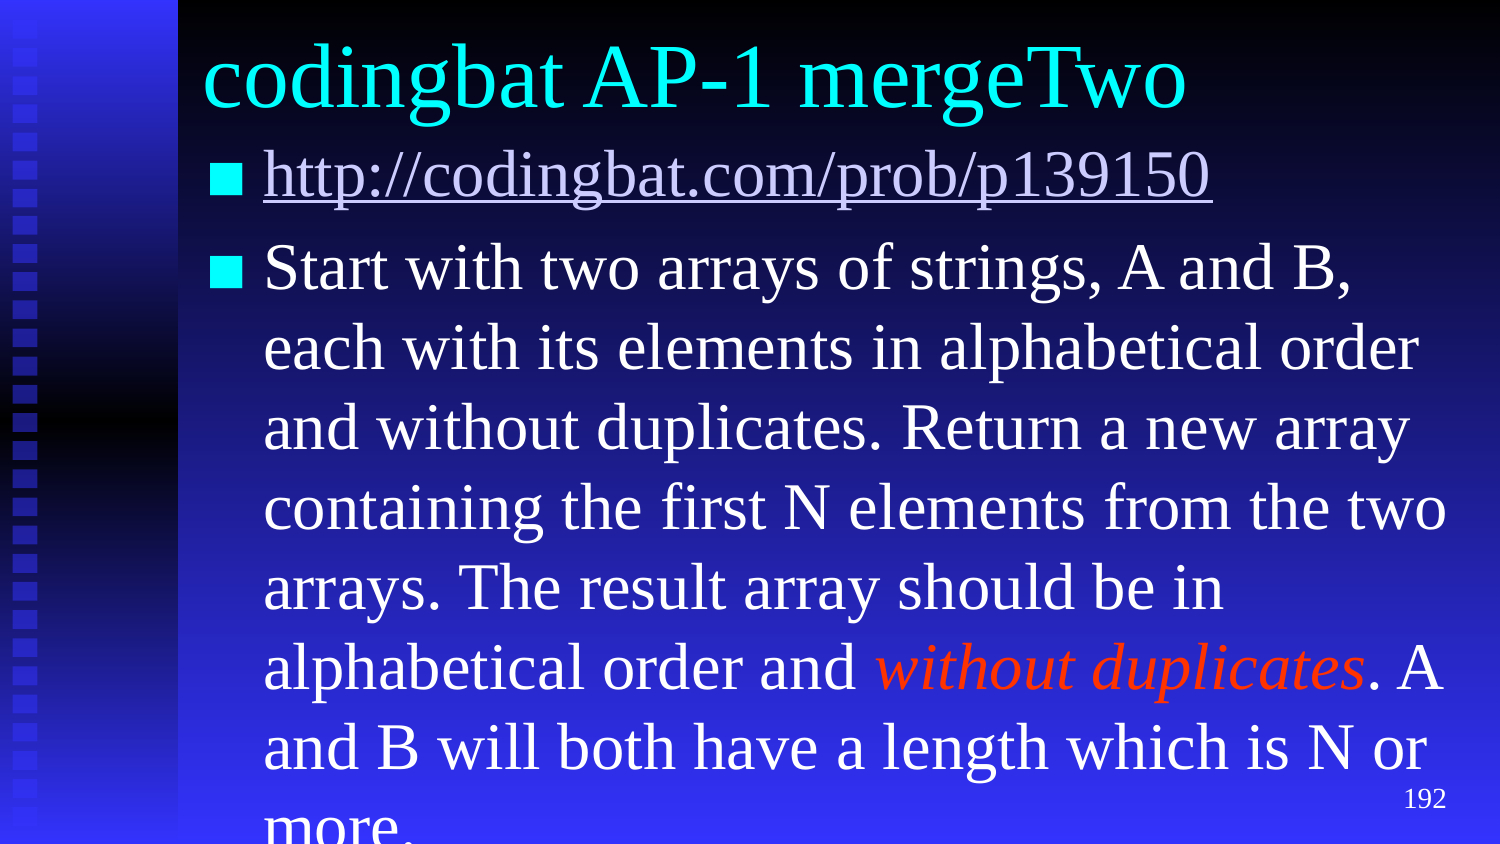

# codingbat AP-1 mergeTwo
http://codingbat.com/prob/p139150
Start with two arrays of strings, A and B, each with its elements in alphabetical order and without duplicates. Return a new array containing the first N elements from the two arrays. The result array should be in alphabetical order and without duplicates. A and B will both have a length which is N or more.
192